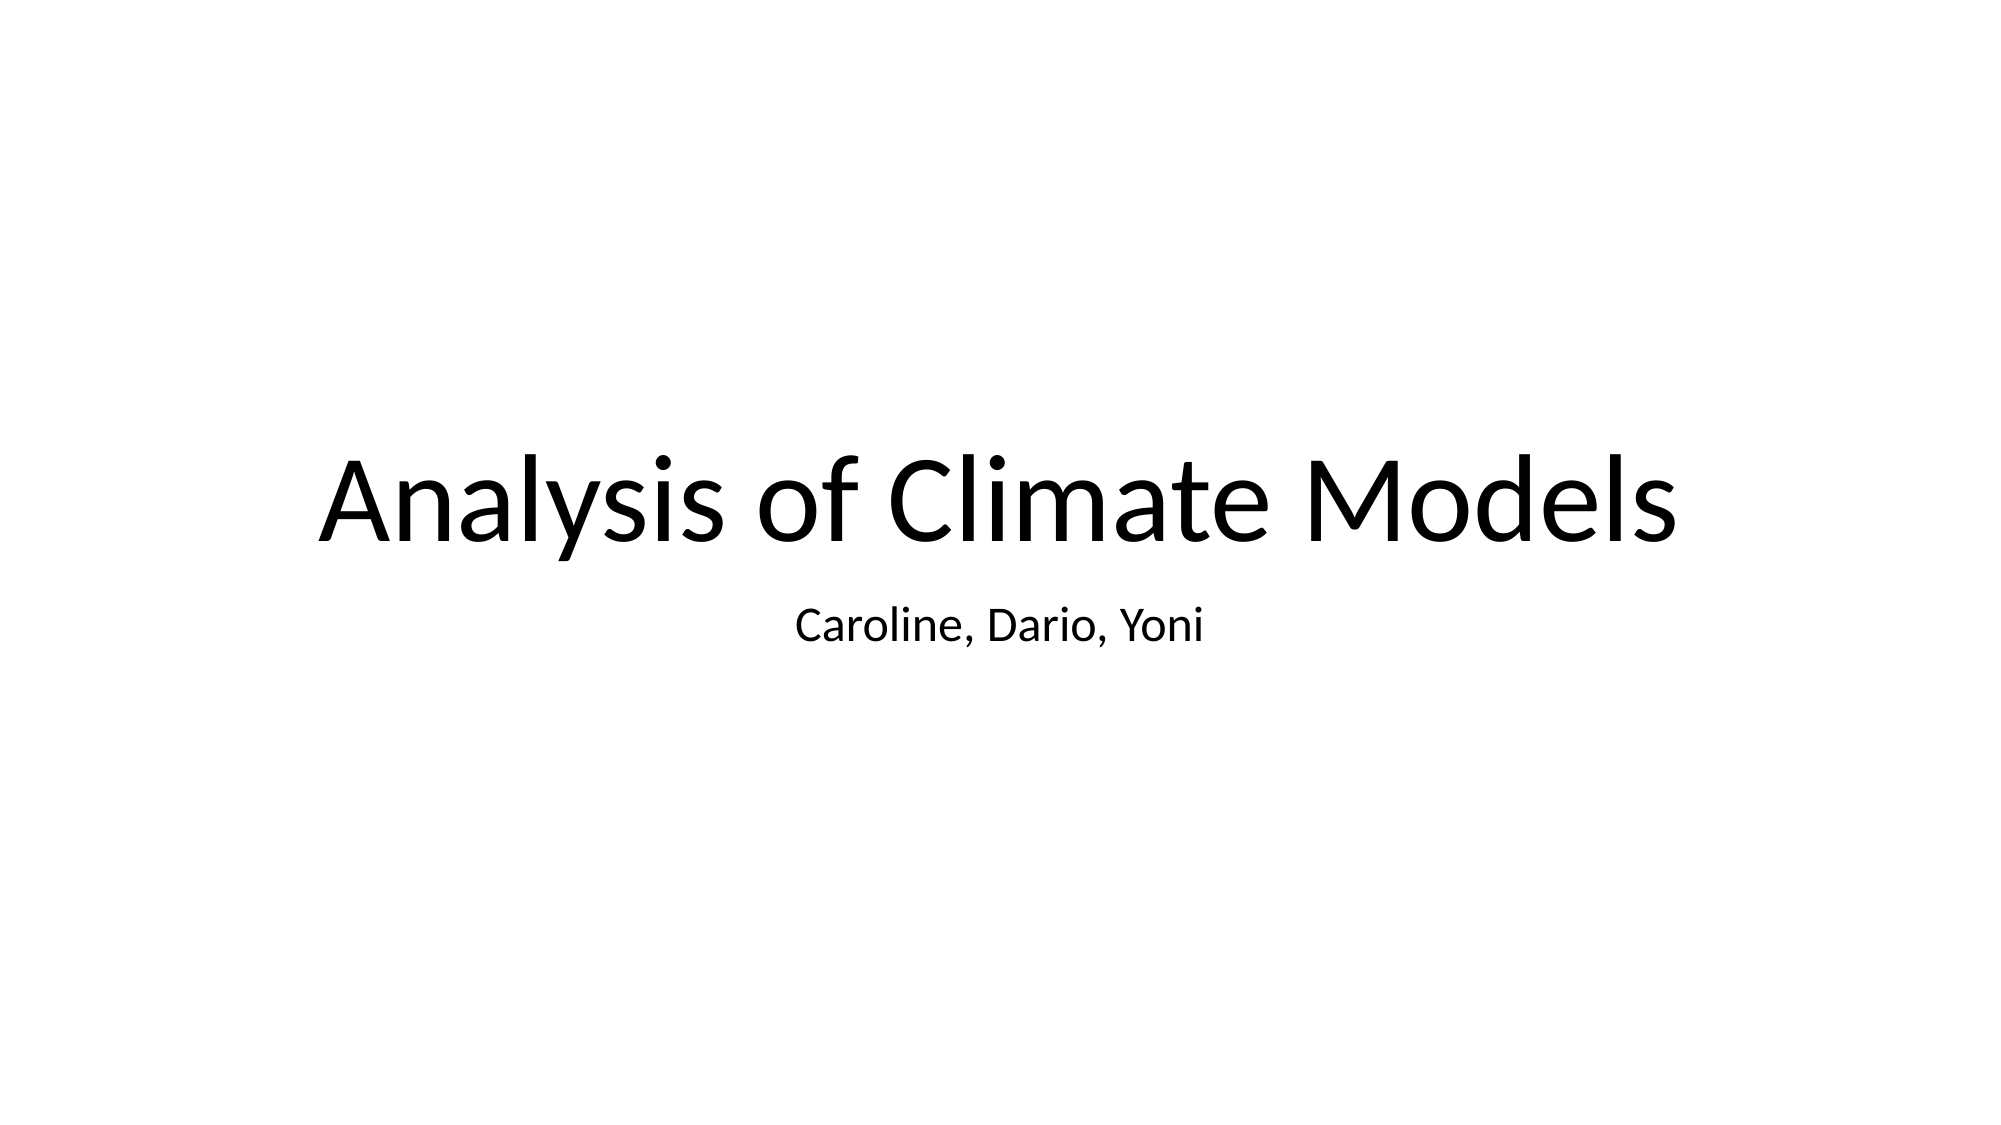

# Analysis of Climate Models
Caroline, Dario, Yoni